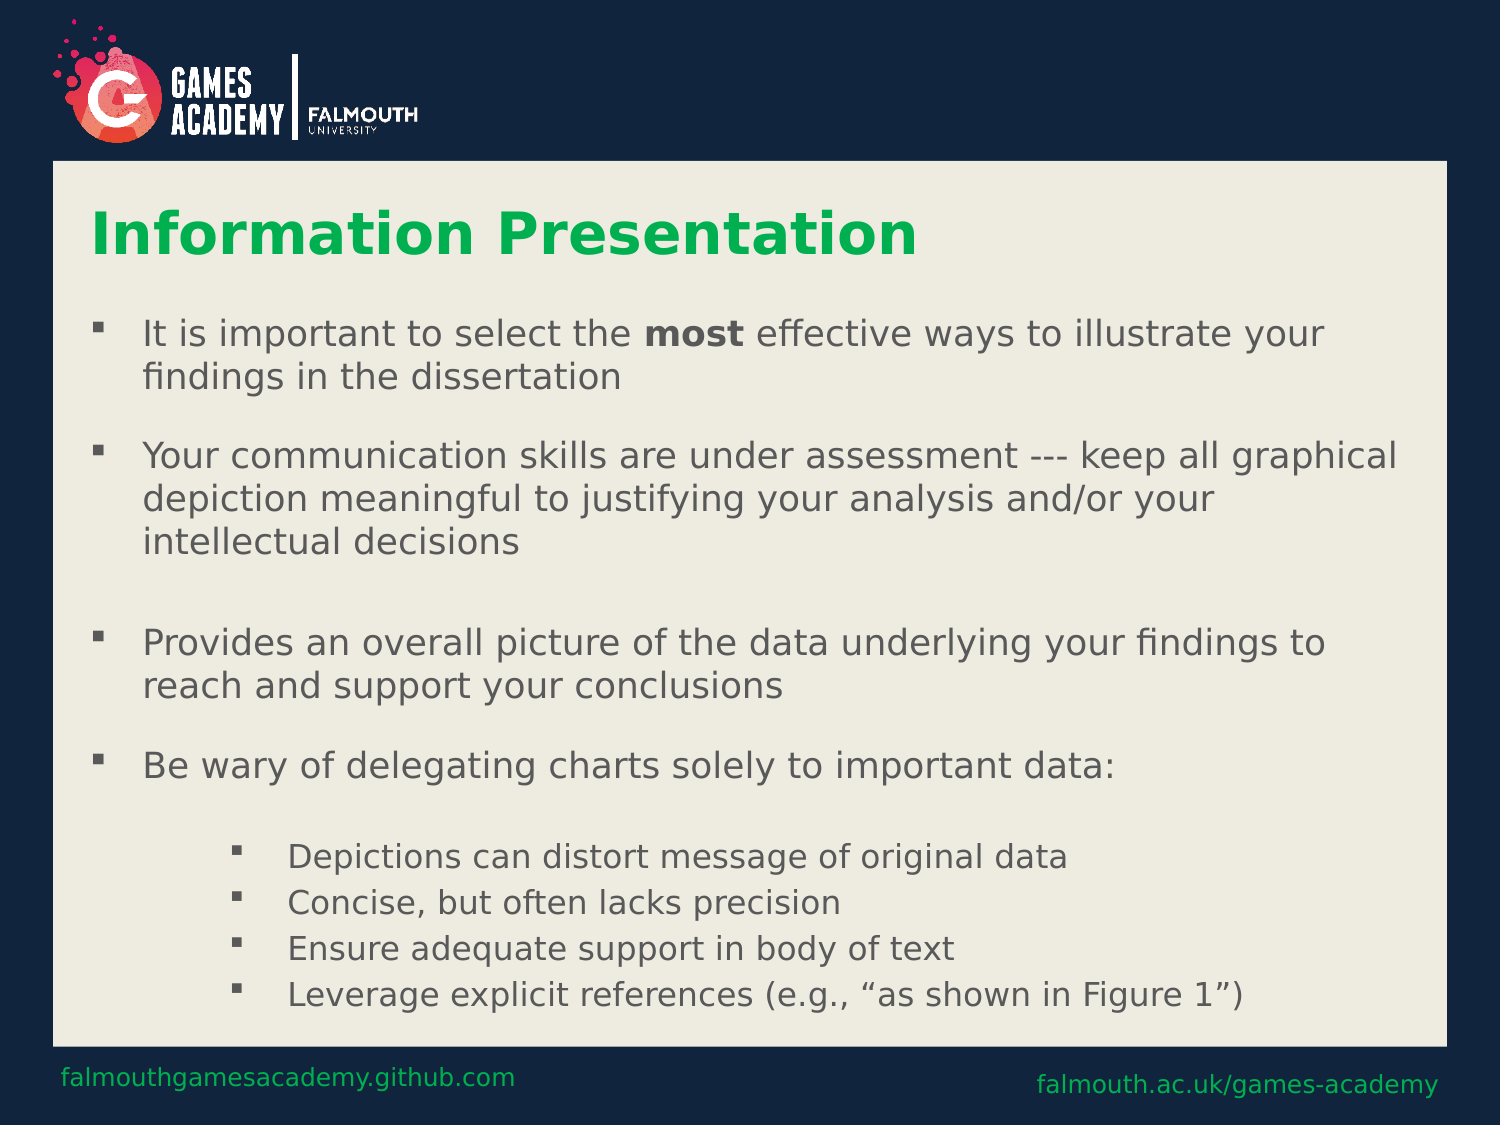

# Information Presentation
It is important to select the most effective ways to illustrate your findings in the dissertation

Your communication skills are under assessment --- keep all graphical depiction meaningful to justifying your analysis and/or your intellectual decisions

Provides an overall picture of the data underlying your findings to reach and support your conclusions

Be wary of delegating charts solely to important data:
Depictions can distort message of original data
Concise, but often lacks precision
Ensure adequate support in body of text
Leverage explicit references (e.g., “as shown in Figure 1”)